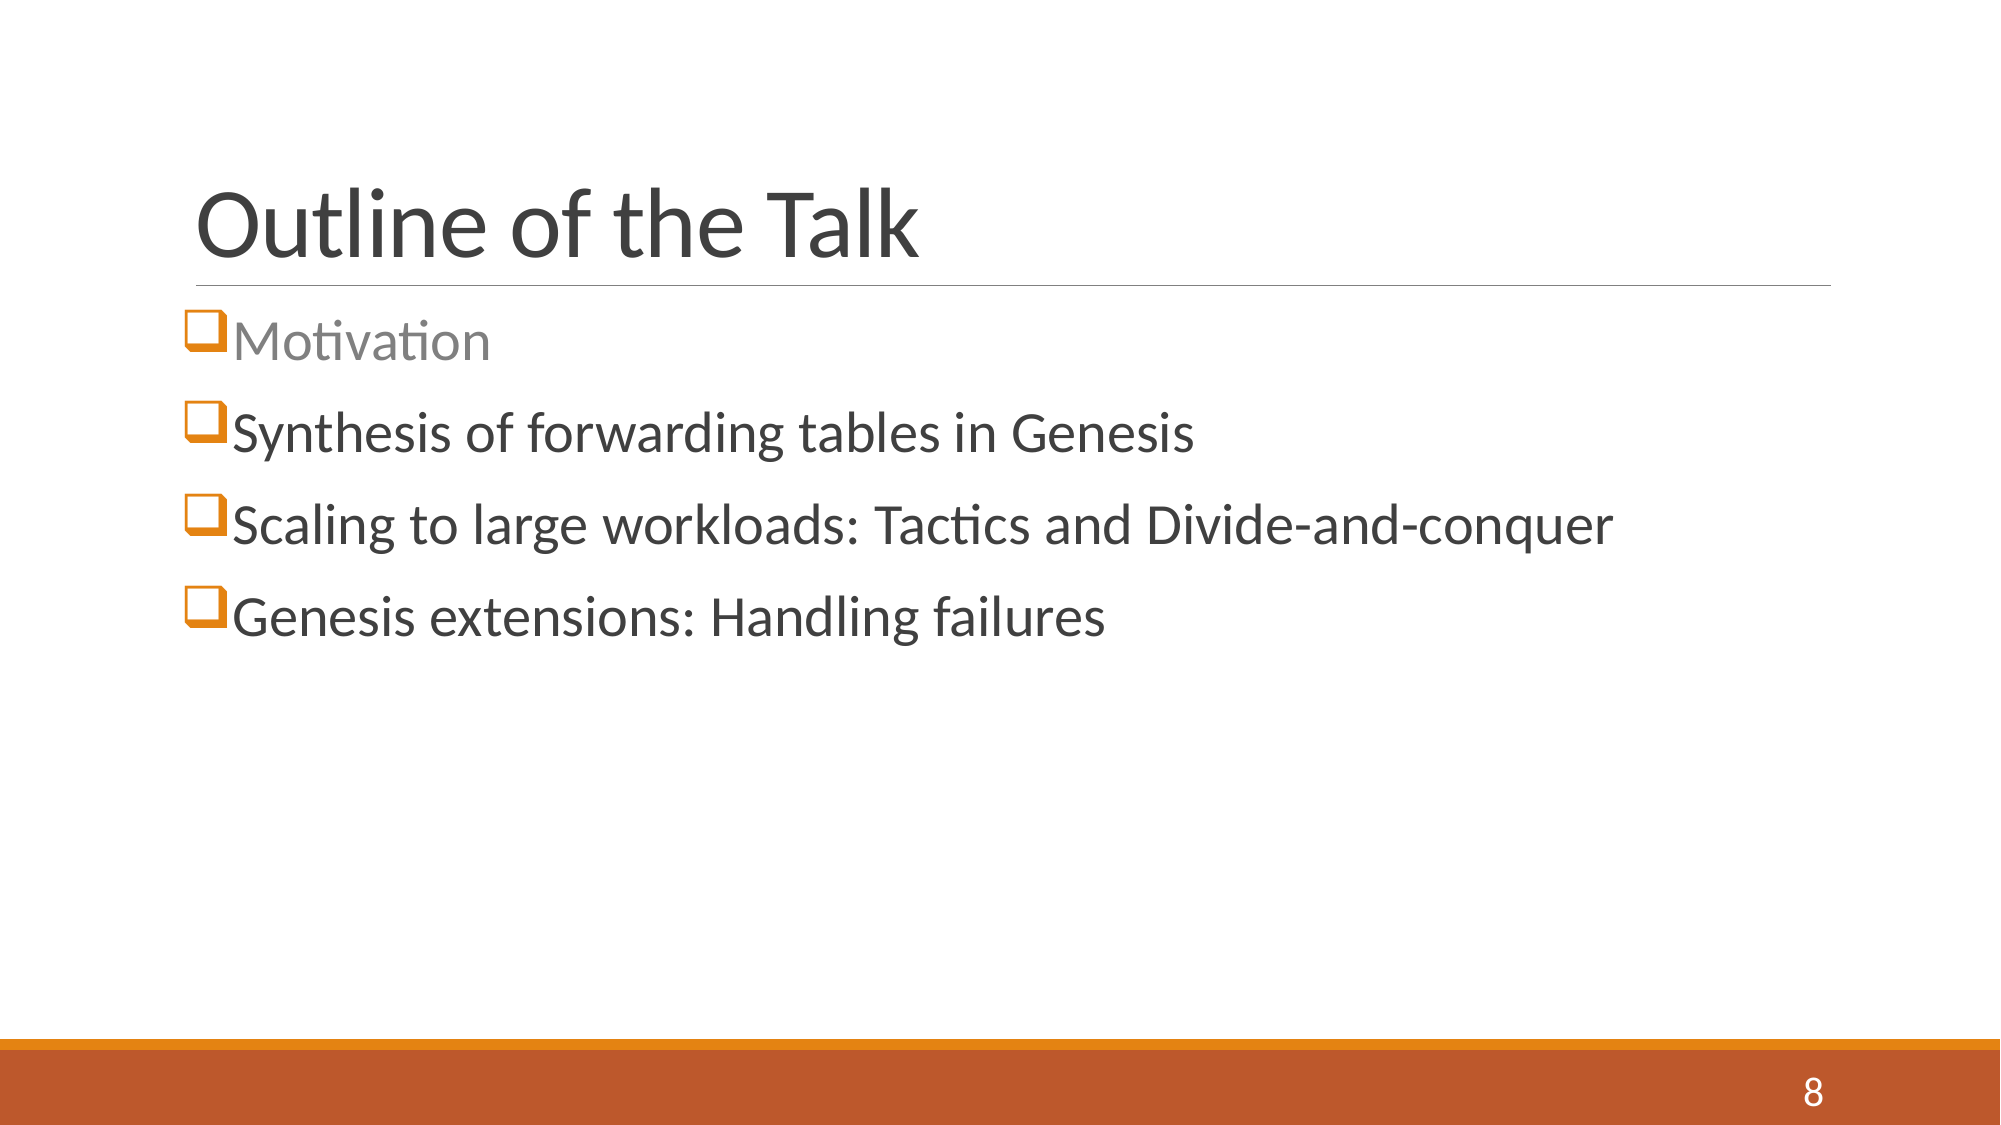

# Outline of the Talk
Motivation
Synthesis of forwarding tables in Genesis
Scaling to large workloads: Tactics and Divide-and-conquer
Genesis extensions: Handling failures

8